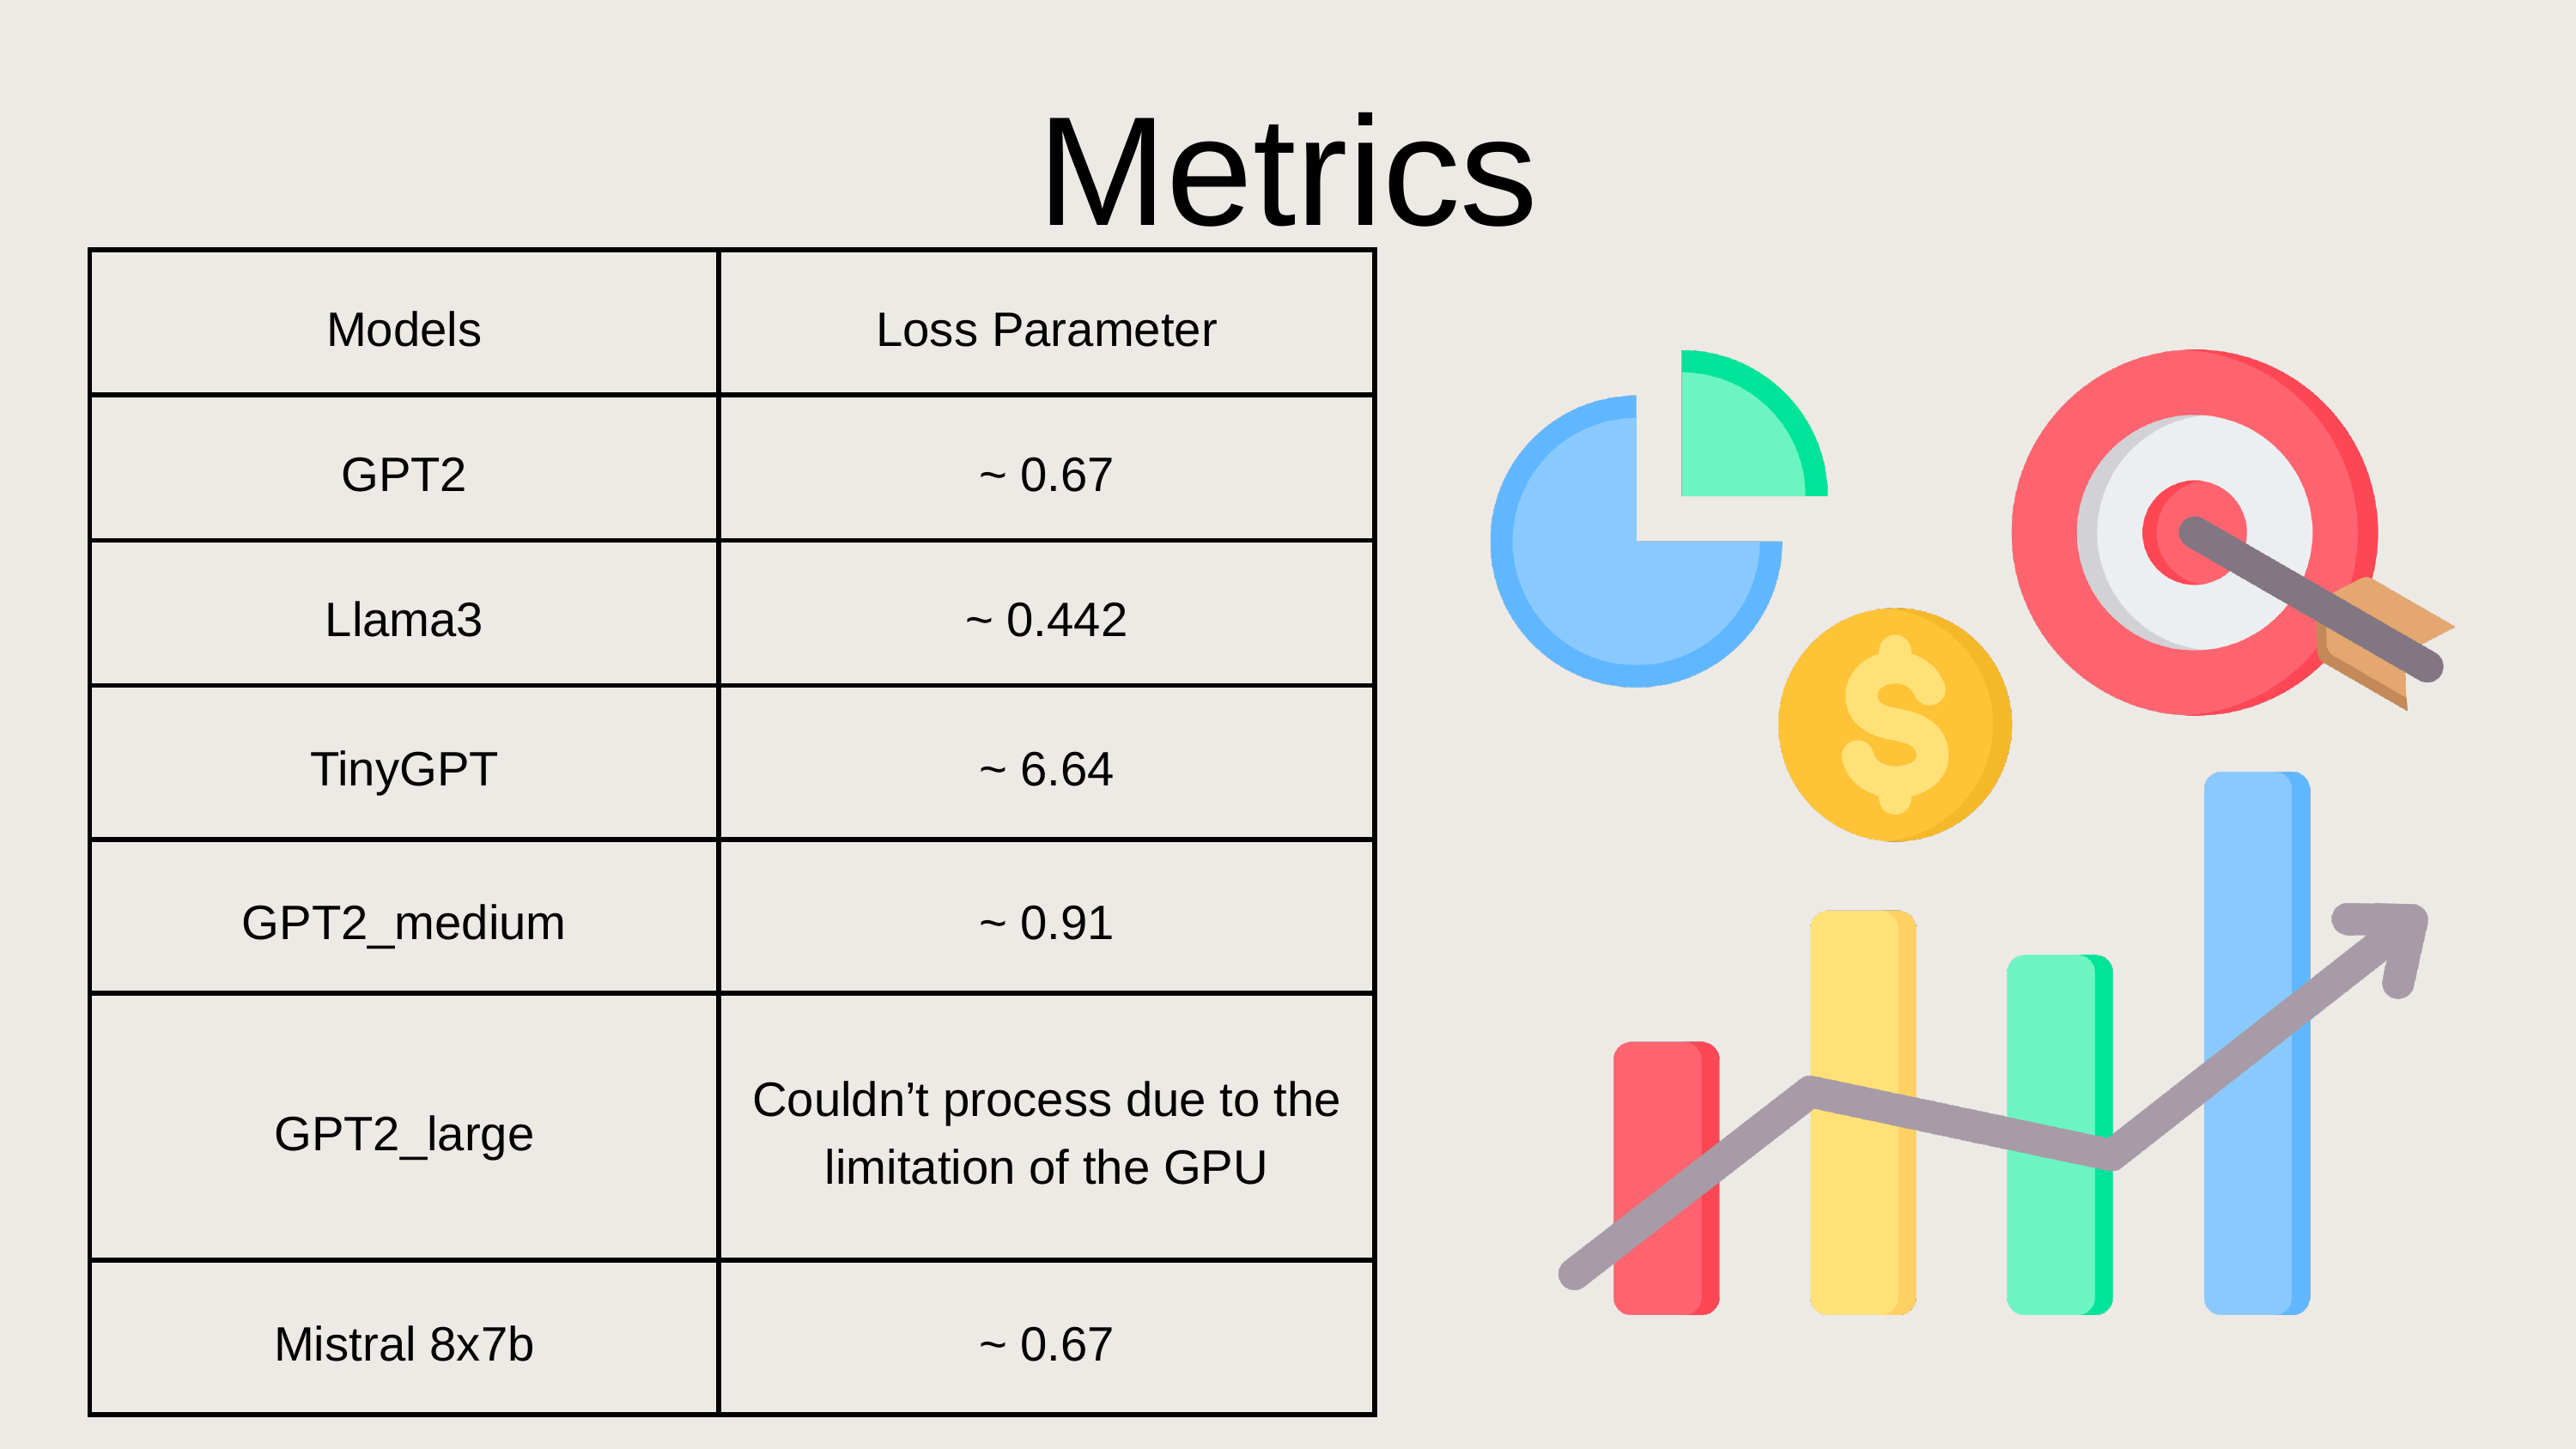

Metrics
| Models | Loss Parameter |
| --- | --- |
| GPT2 | ~ 0.67 |
| Llama3 | ~ 0.442 |
| TinyGPT | ~ 6.64 |
| GPT2\_medium | ~ 0.91 |
| GPT2\_large | Couldn’t process due to the limitation of the GPU |
| Mistral 8x7b | ~ 0.67 |